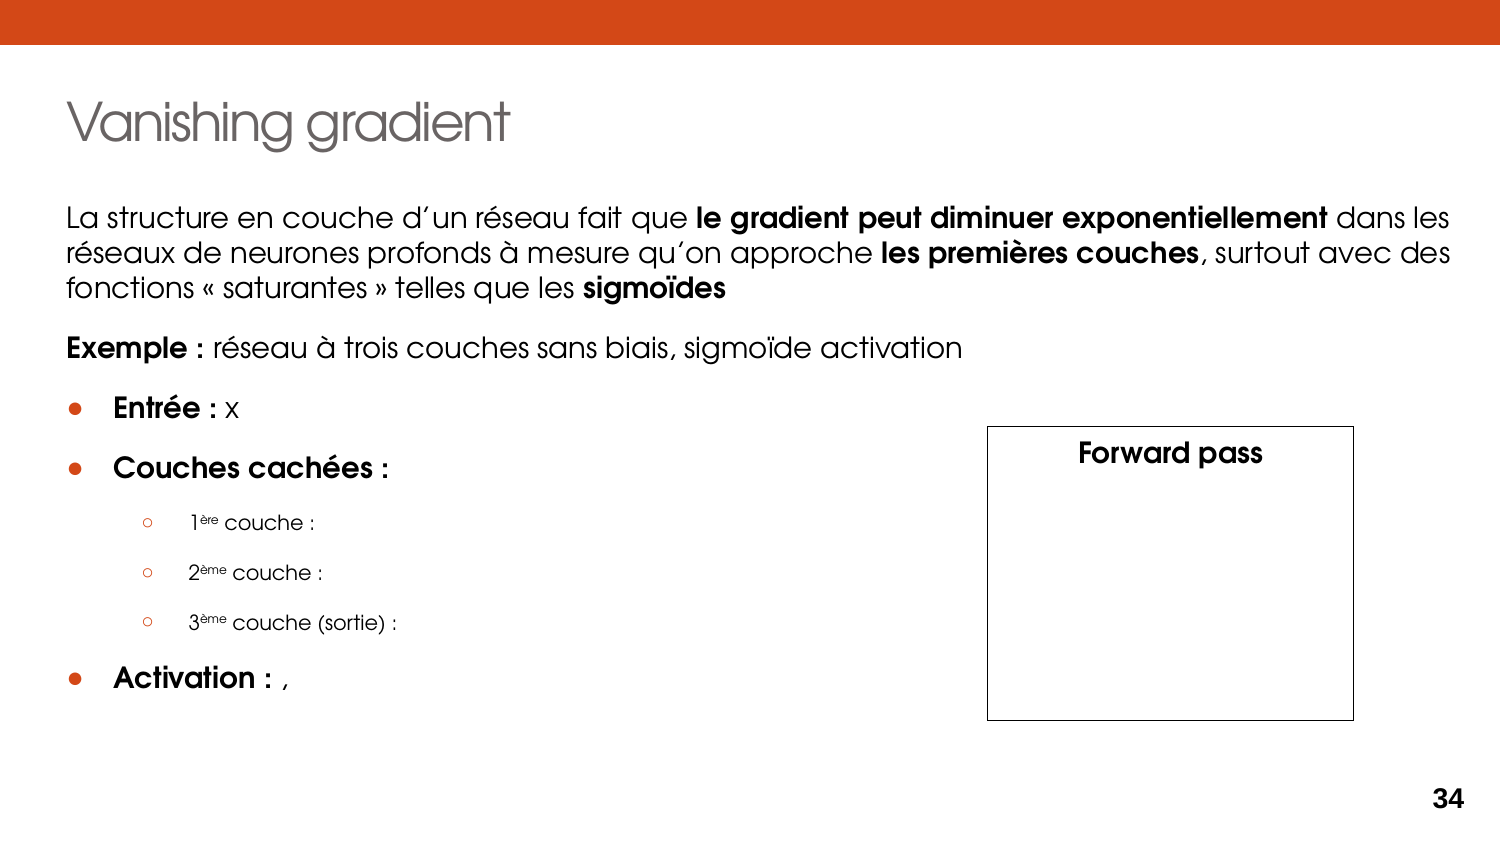

# Vanishing gradient
La structure en couche d’un réseau fait que le gradient peut diminuer exponentiellement dans les réseaux de neurones profonds à mesure qu’on approche les premières couches, surtout avec des fonctions « saturantes » telles que les sigmoïdes
Exemple : réseau à trois couches sans biais, sigmoïde activation
Entrée : x
Couches cachées :
1ère couche :
2ème couche :
3ème couche (sortie) :
Activation : ,
Forward pass

34